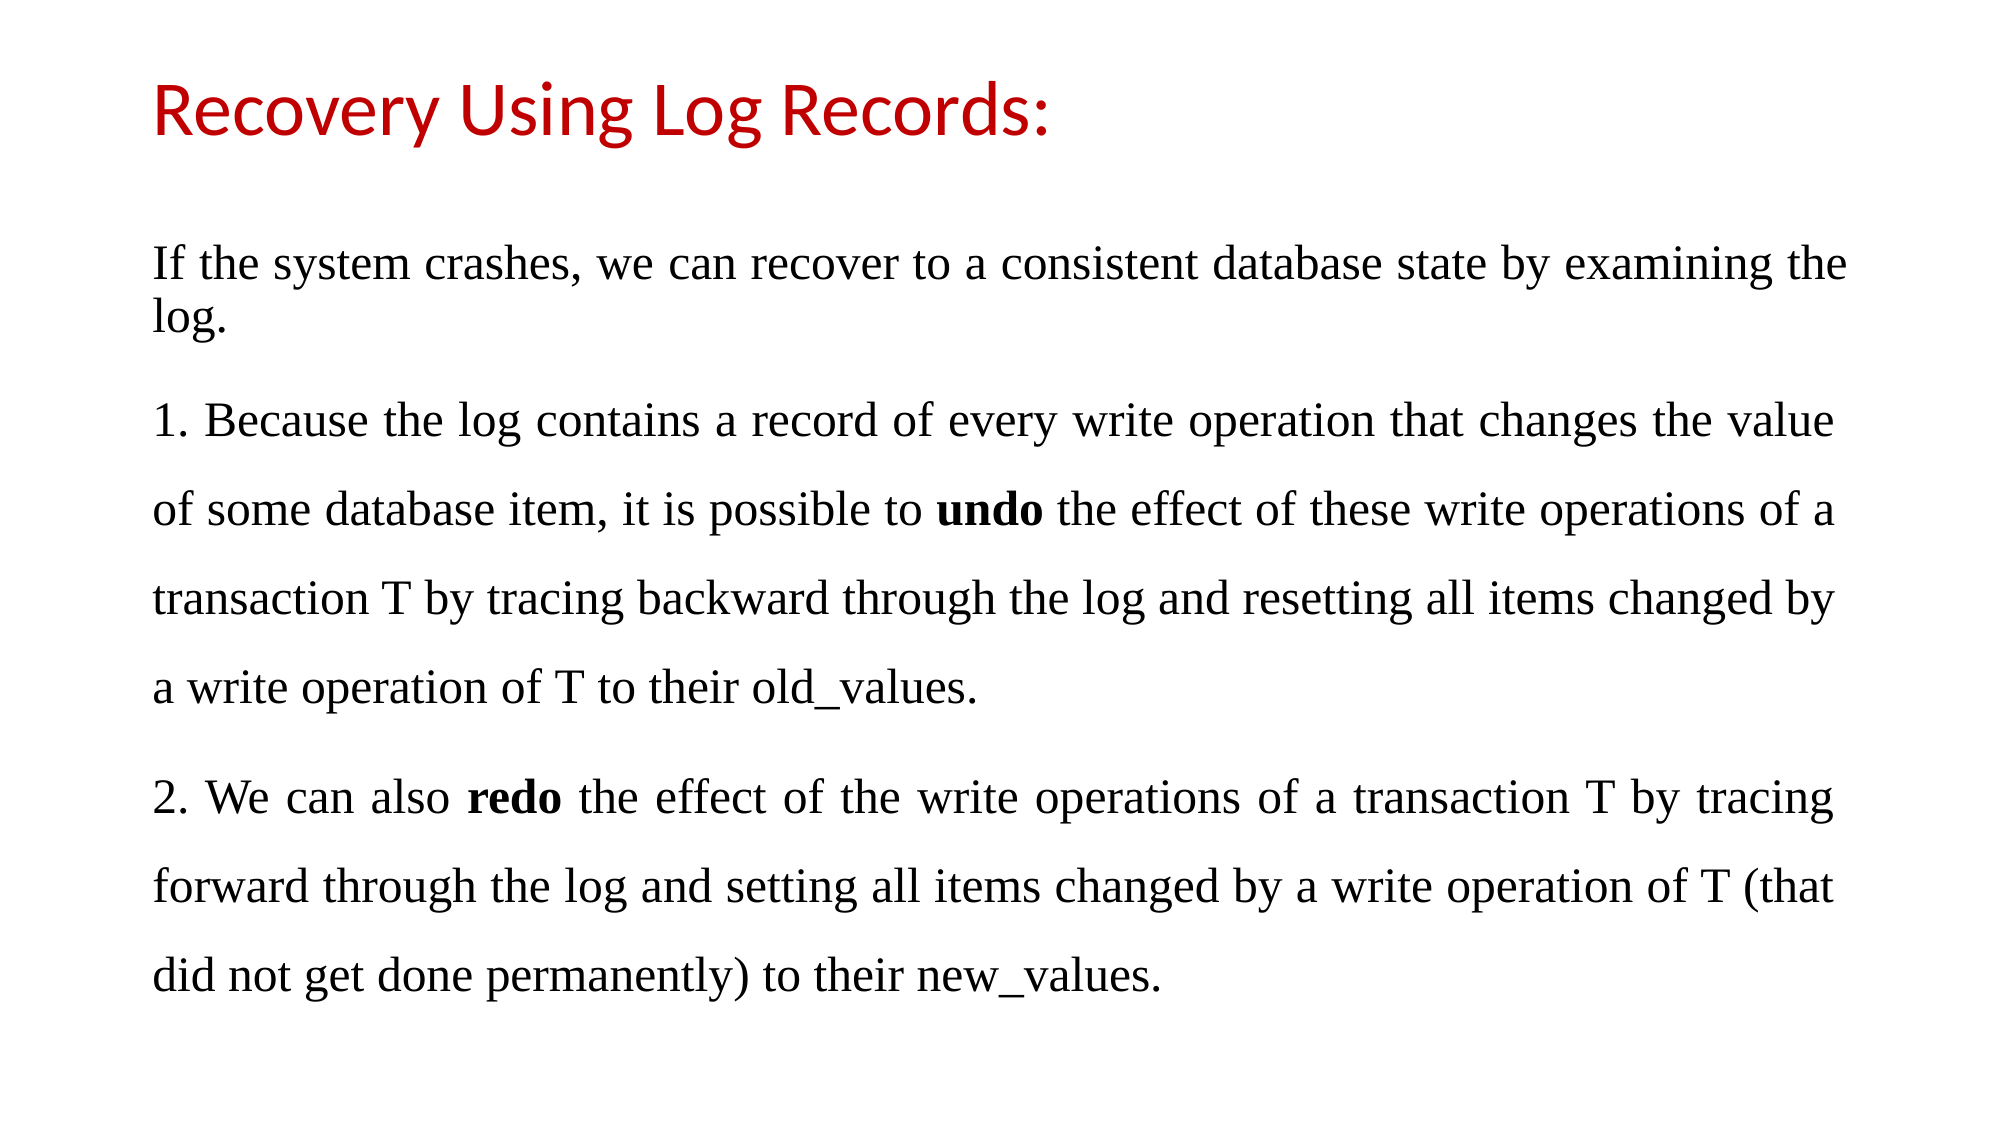

# Recovery Using Log Records:
If the system crashes, we can recover to a consistent database state by examining the log.
1. Because the log contains a record of every write operation that changes the value of some database item, it is possible to undo the effect of these write operations of a transaction T by tracing backward through the log and resetting all items changed by a write operation of T to their old_values.
2. We can also redo the effect of the write operations of a transaction T by tracing forward through the log and setting all items changed by a write operation of T (that did not get done permanently) to their new_values.